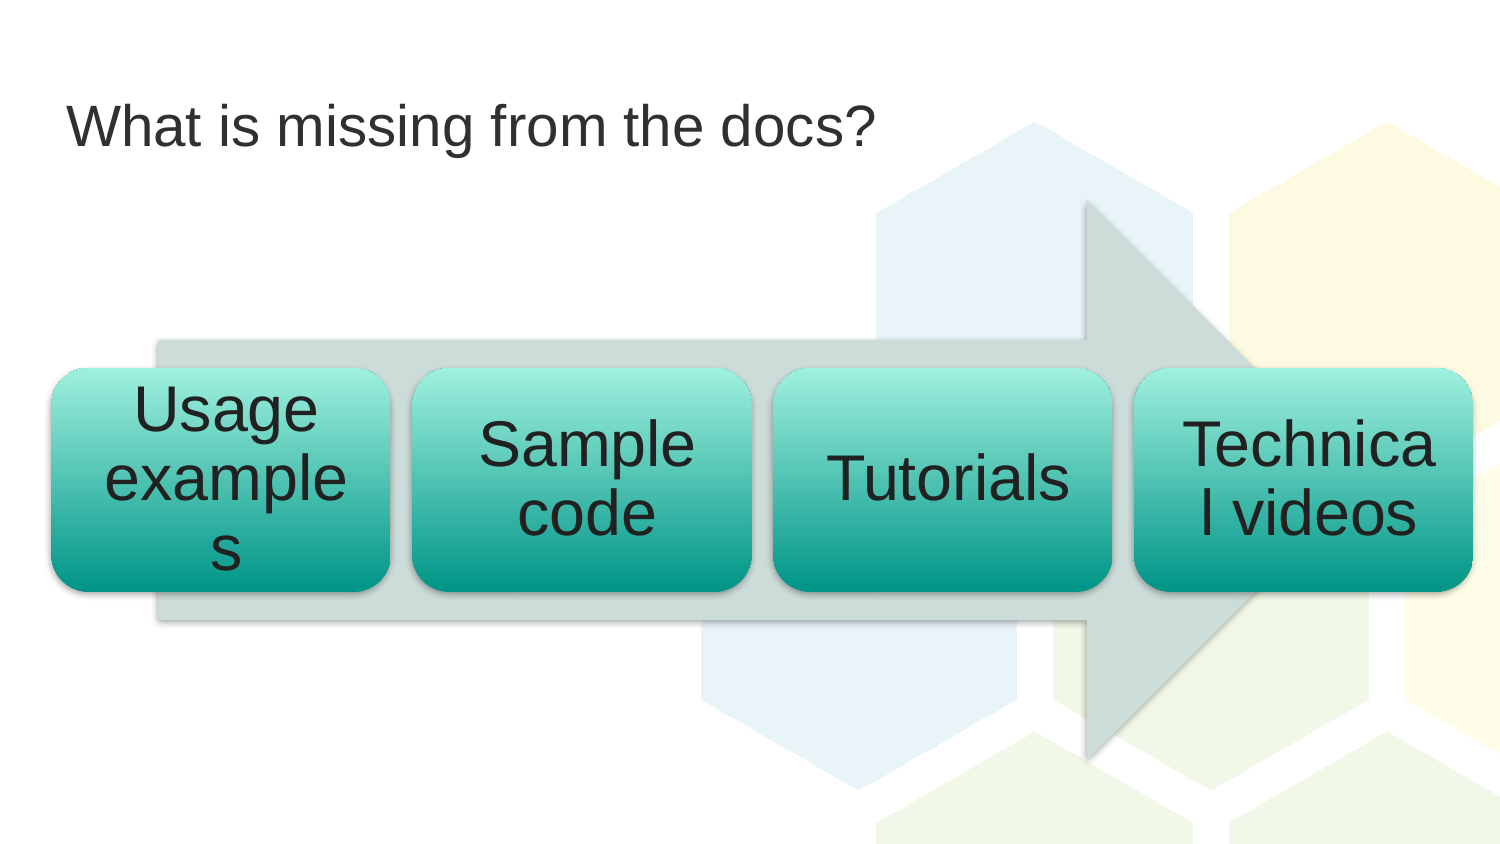

# What is missing from the docs?
Usage examples
Sample code
Tutorials
Technical videos